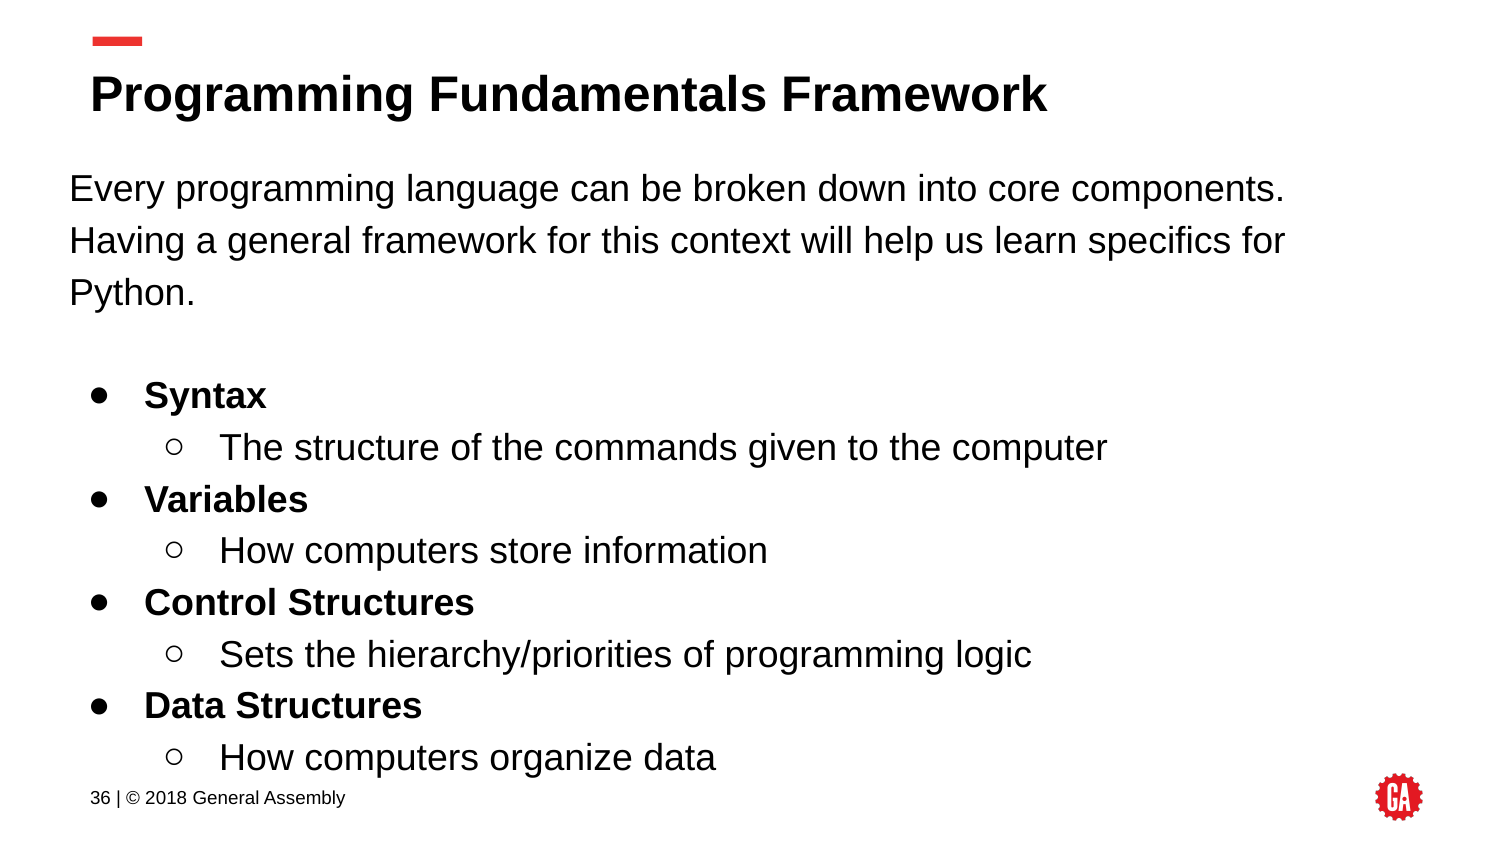

# Programming Fundamentals Framework
Every programming language can be broken down into core components. Having a general framework for this context will help us learn specifics for Python.

Syntax
The structure of the commands given to the computer
Variables
How computers store information
Control Structures
Sets the hierarchy/priorities of programming logic
Data Structures
How computers organize data
36 | © 2018 General Assembly